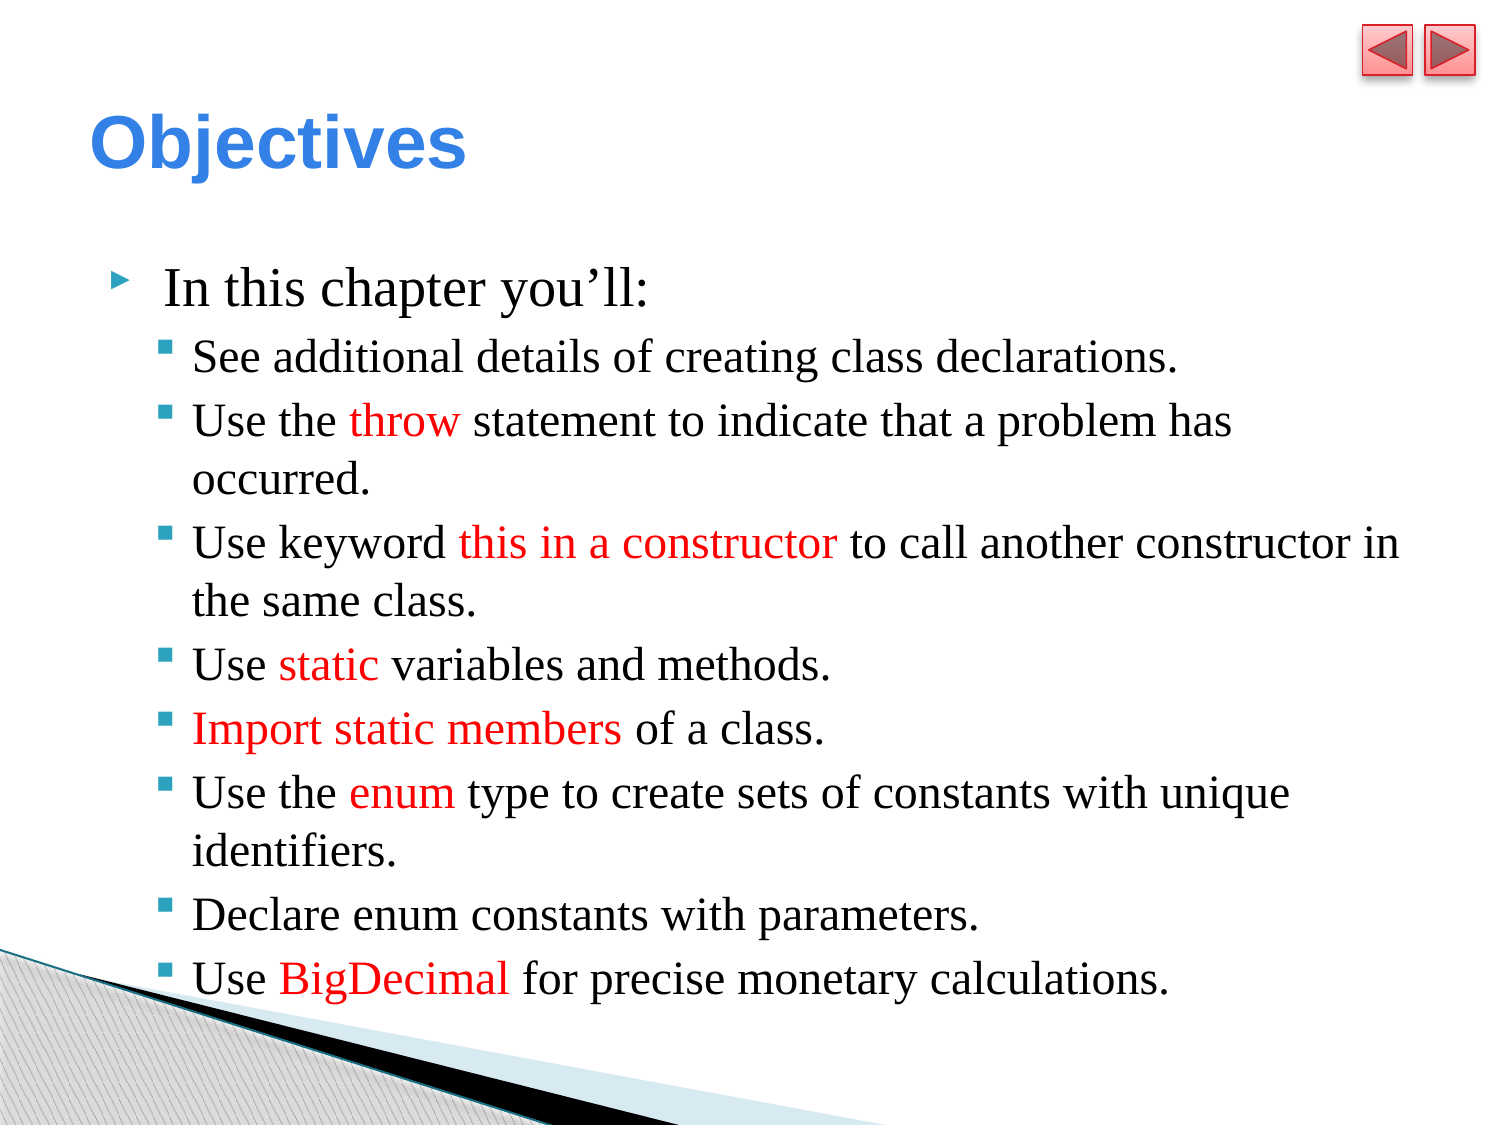

# Objectives
 In this chapter you’ll:
See additional details of creating class declarations.
Use the throw statement to indicate that a problem has occurred.
Use keyword this in a constructor to call another constructor in the same class.
Use static variables and methods.
Import static members of a class.
Use the enum type to create sets of constants with unique identifiers.
Declare enum constants with parameters.
Use BigDecimal for precise monetary calculations.